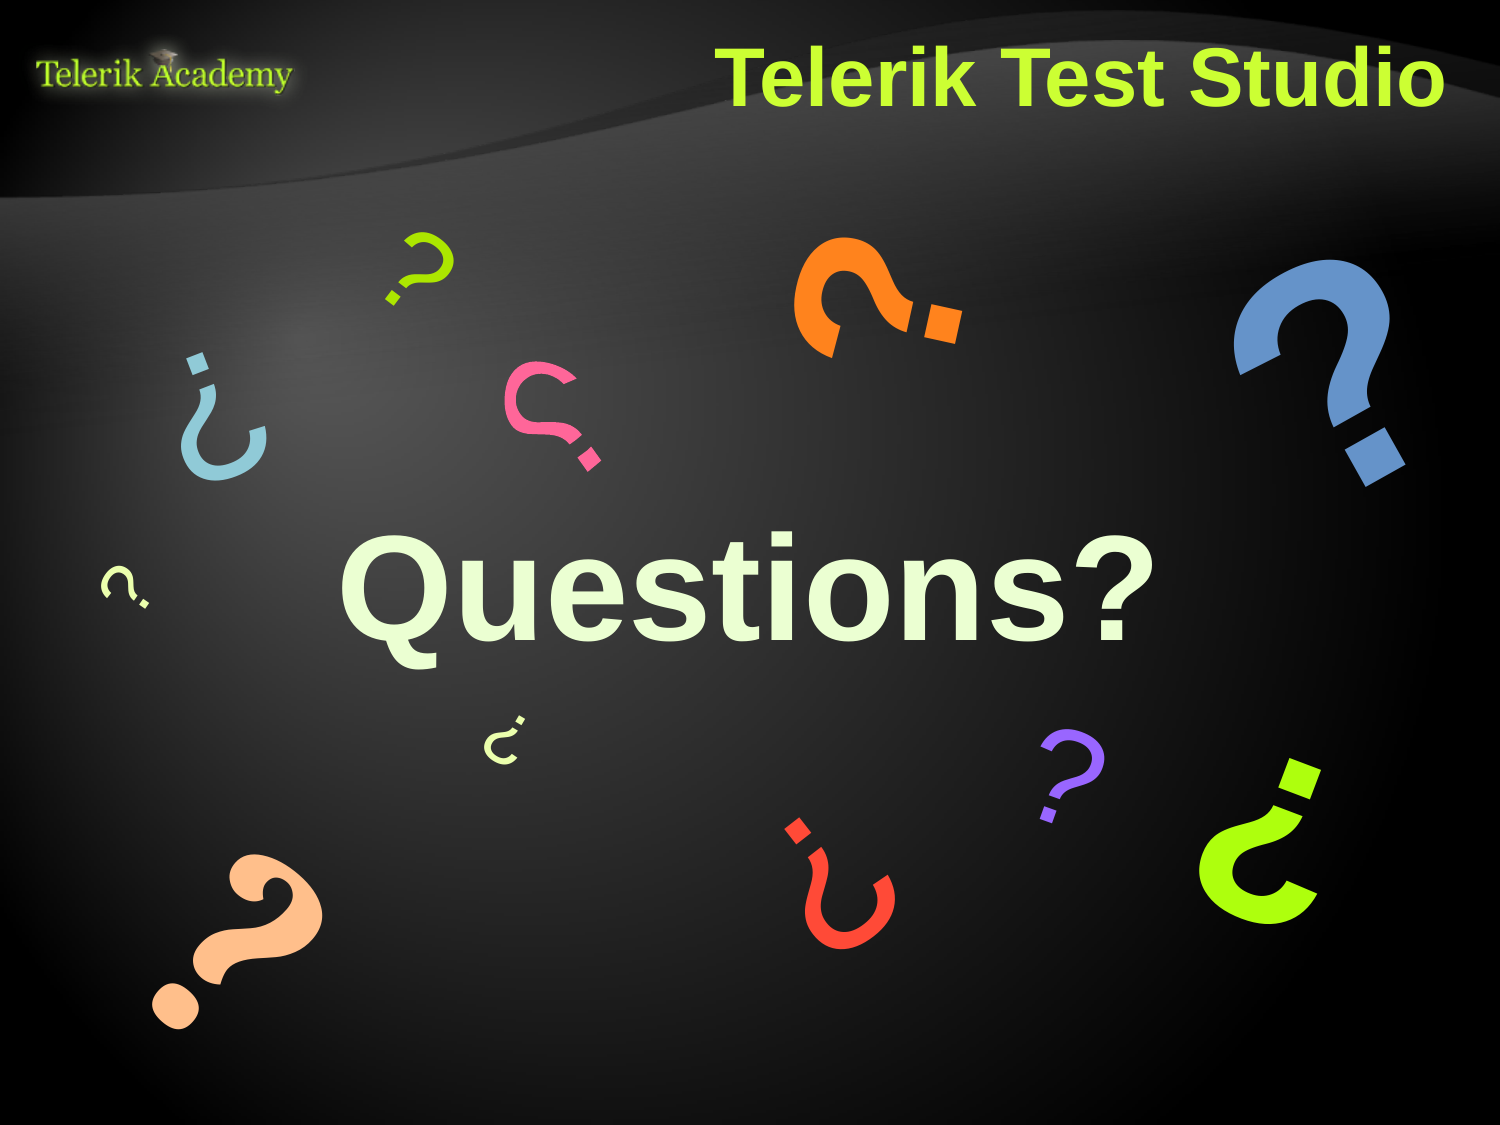

# Telerik Test Studio
?
?
?
?
?
Questions?
?
?
?
?
?
?